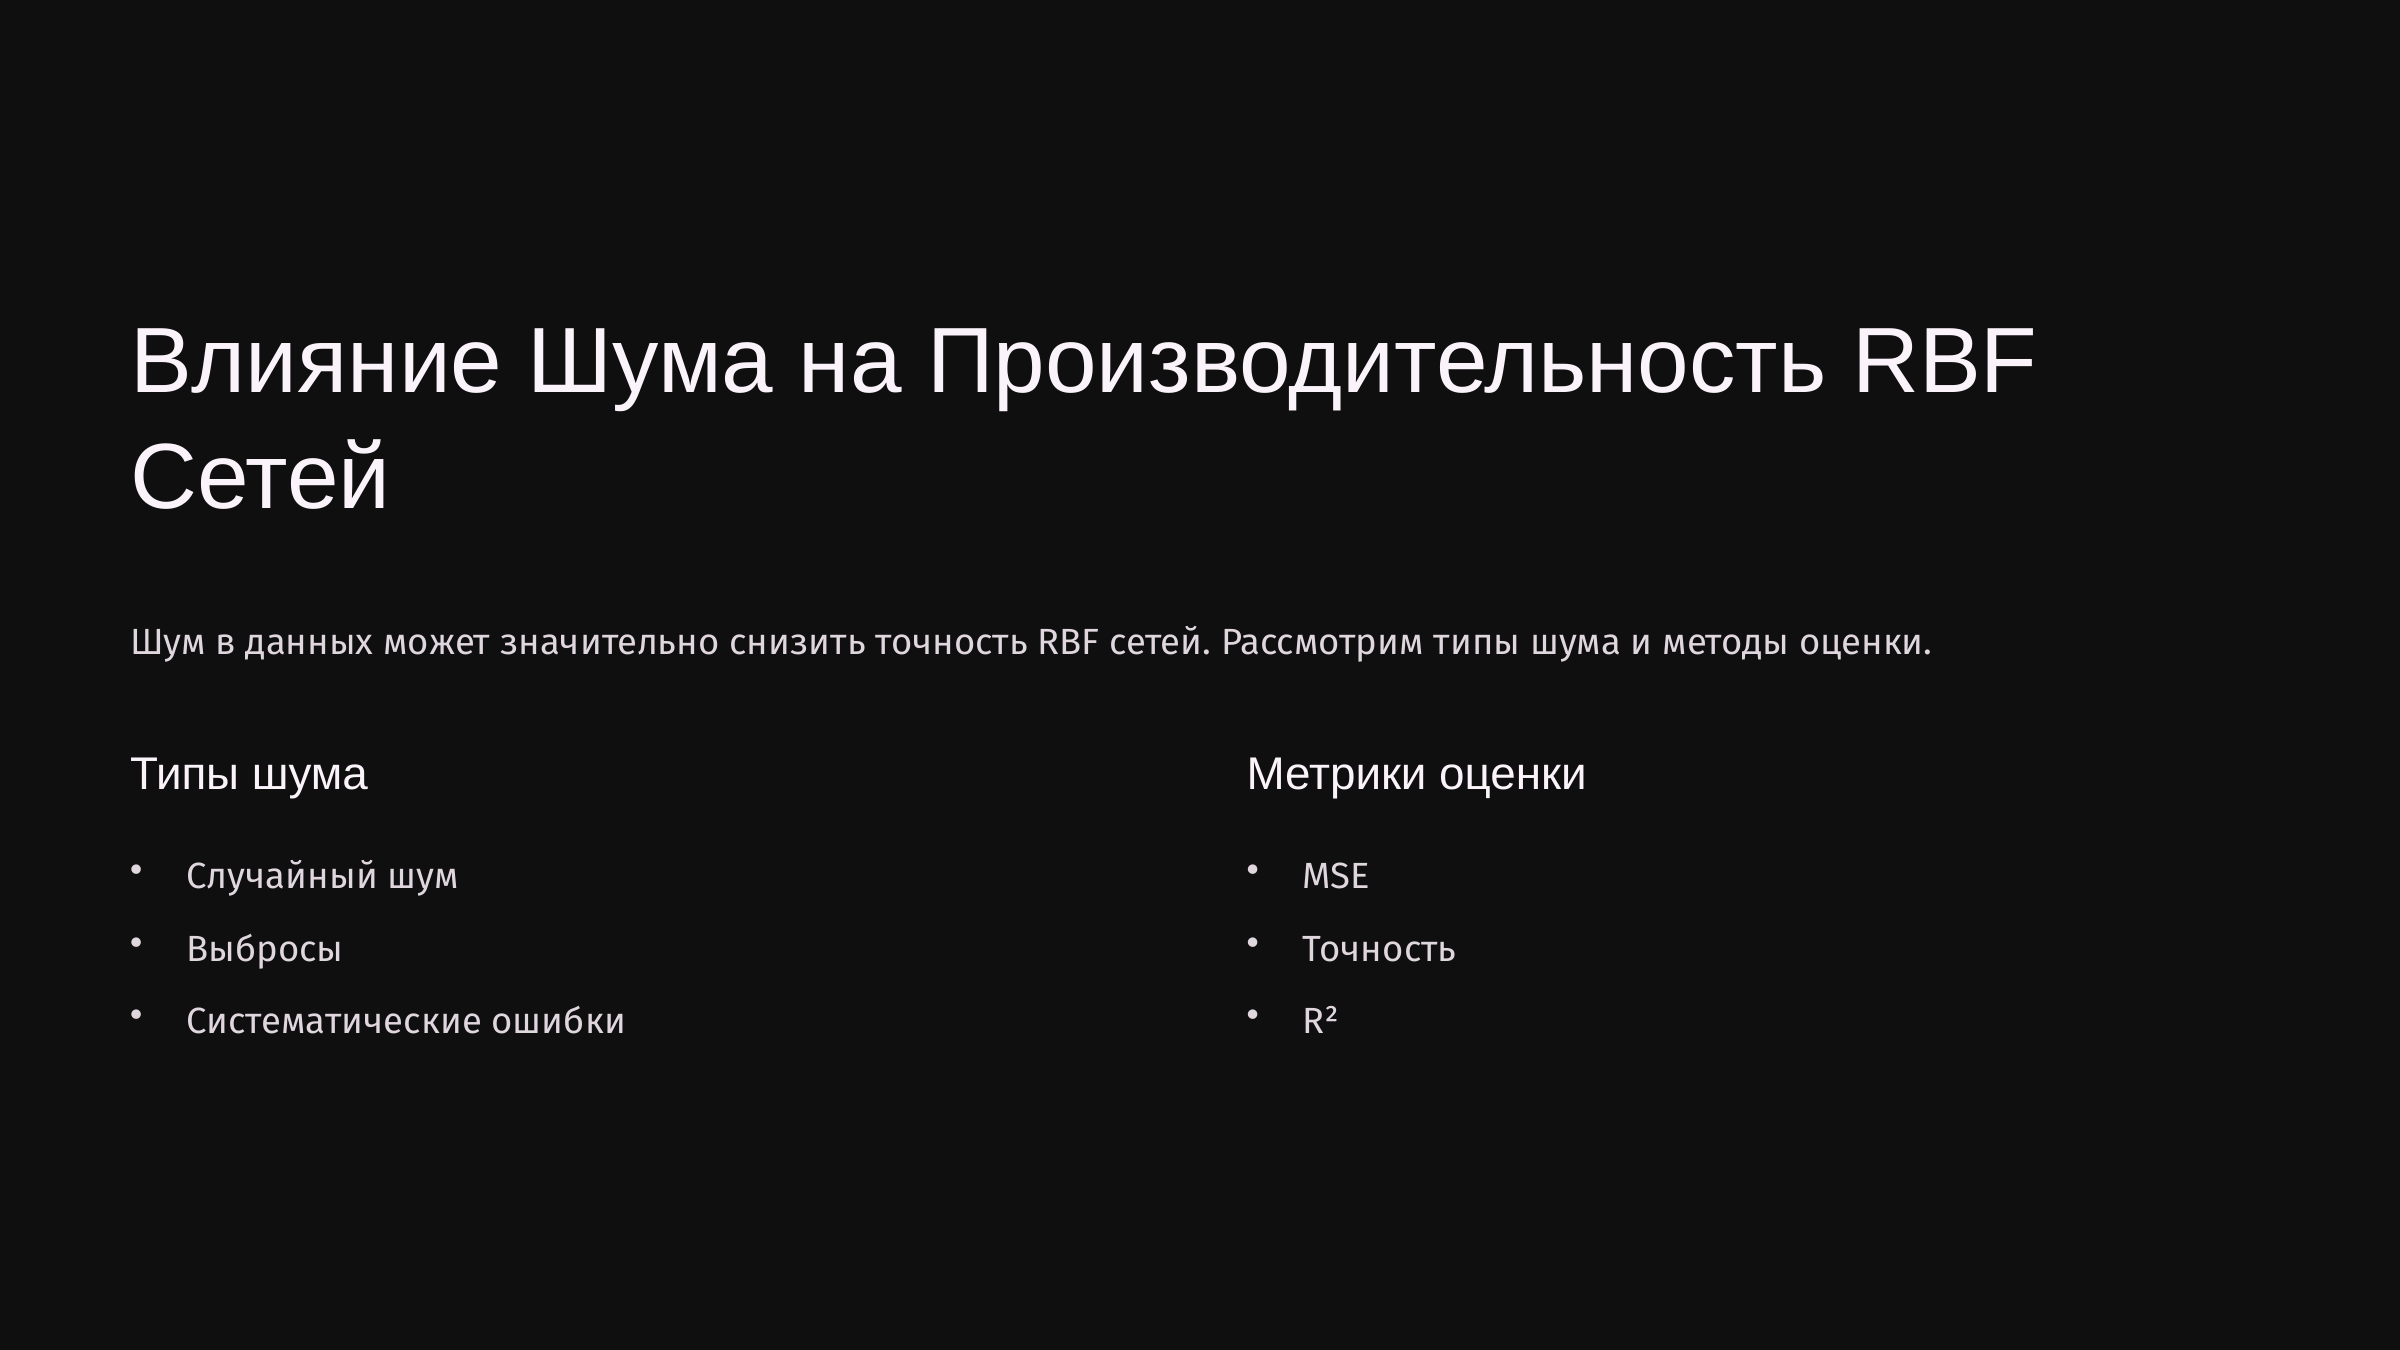

Влияние Шума на Производительность RBF Сетей
Шум в данных может значительно снизить точность RBF сетей. Рассмотрим типы шума и методы оценки.
Типы шума
Метрики оценки
Случайный шум
MSE
Выбросы
Точность
Систематические ошибки
R²